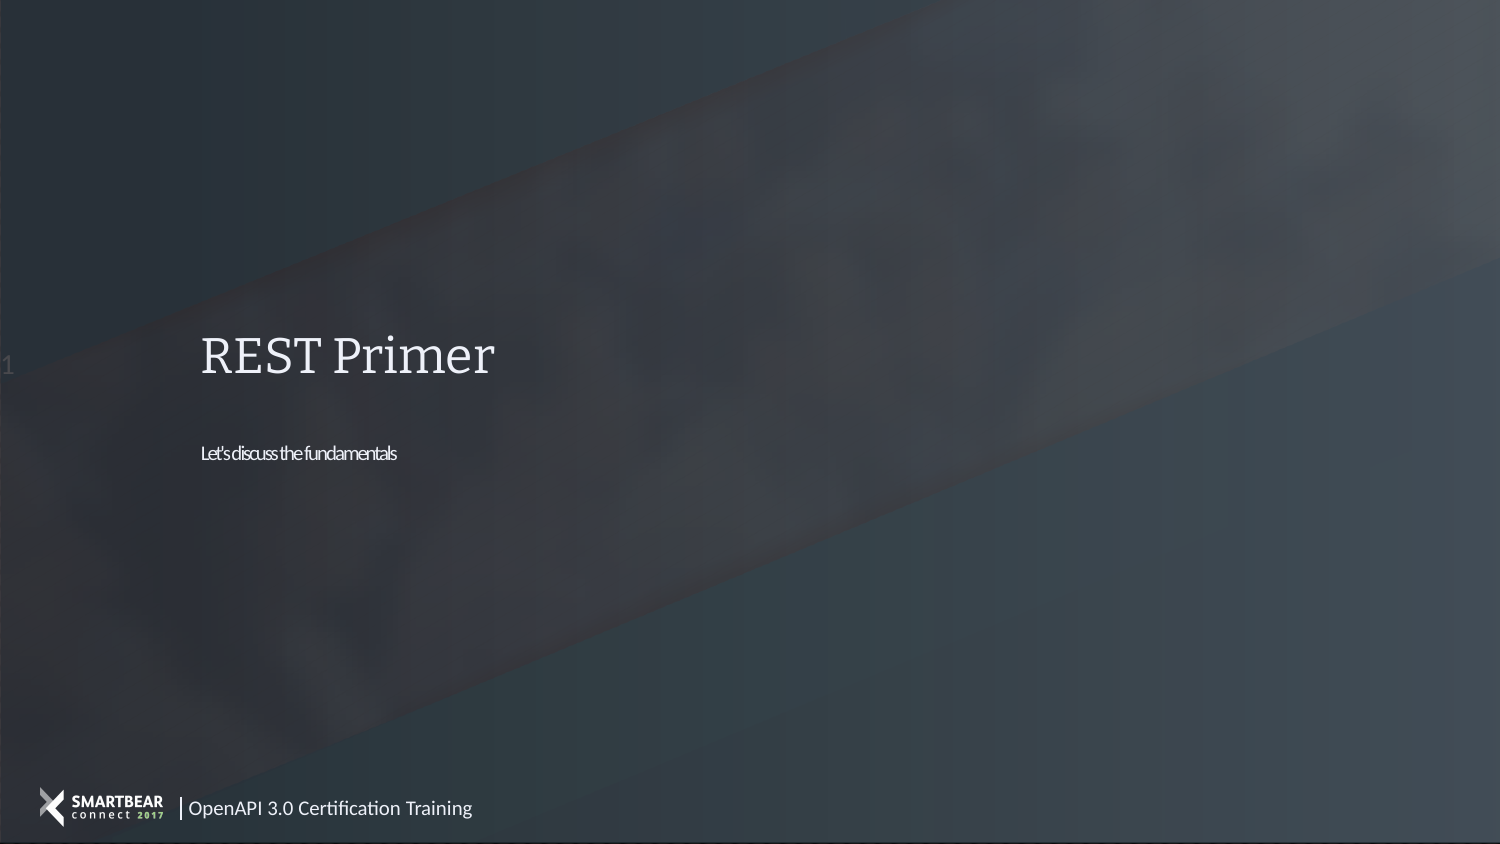

# REST Primer
1
Let's discuss the fundamentals
OpenAPI 3.0 Certification Training